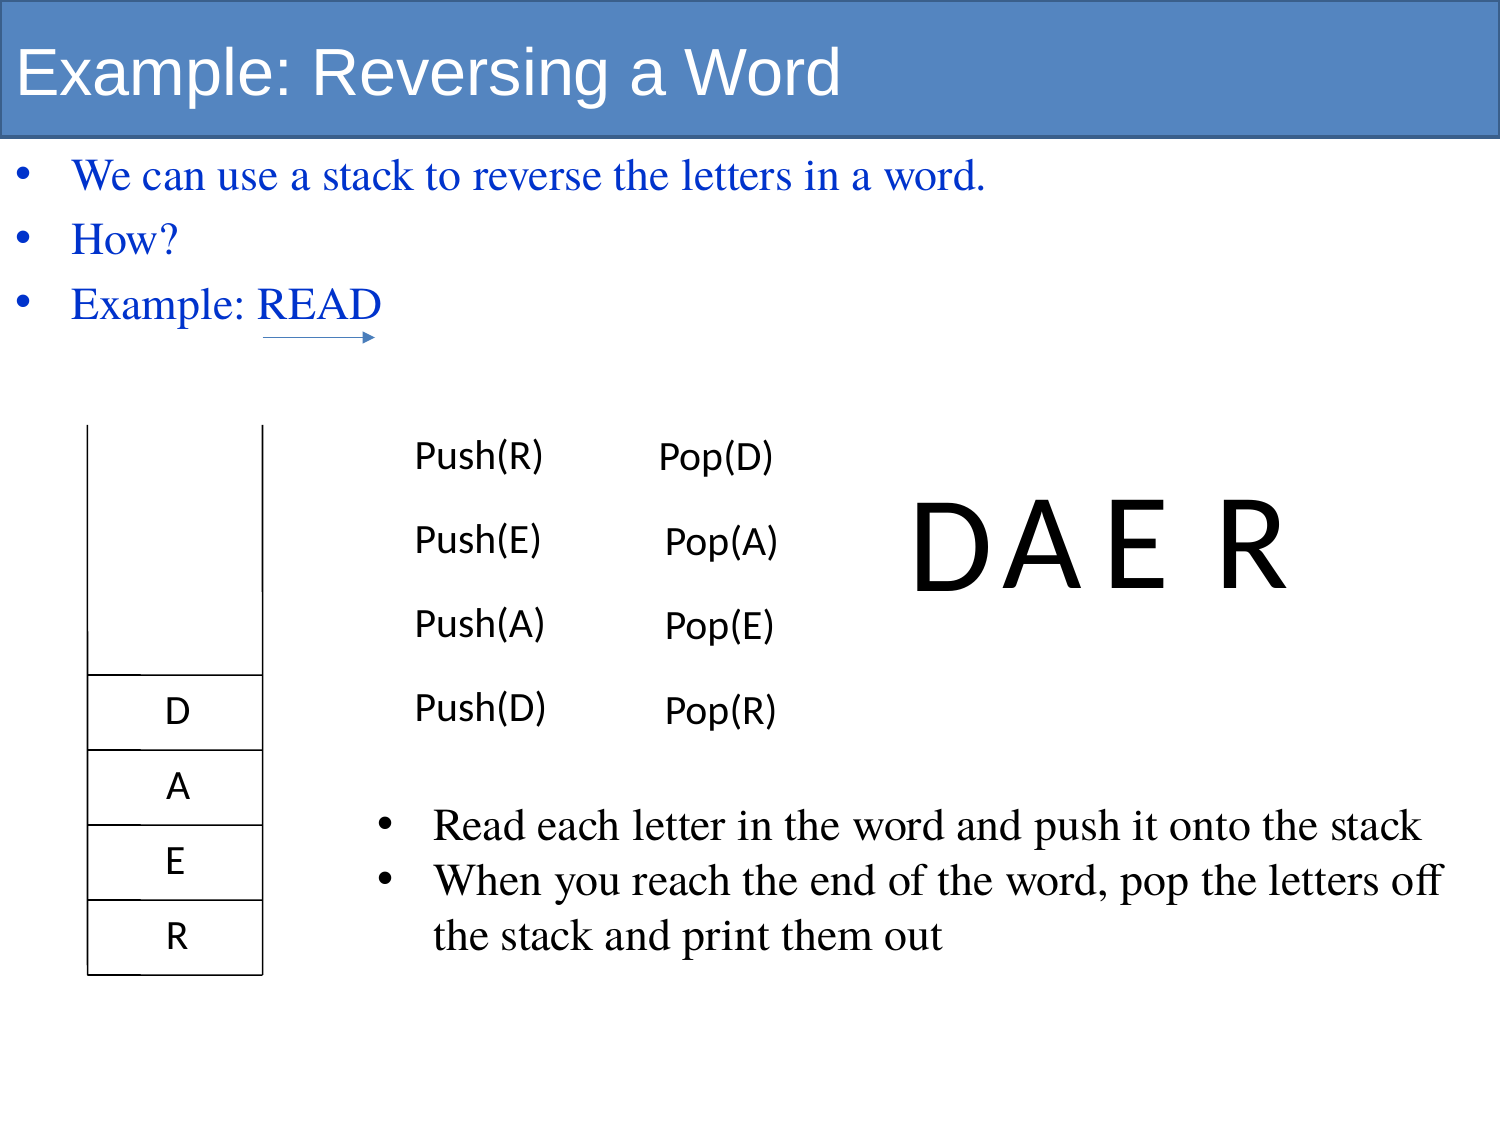

# Example: Reversing a Word
We can use a stack to reverse the letters in a word.
How?
Example: READ
Push(R)
Pop(D)

A
E
R
D
Push(E)
Pop(A)
Push(A)
Pop(E)
Push(D)

D
Pop(R)

A
Read each letter in the word and push it onto the stack
When you reach the end of the word, pop the letters off the stack and print them out

E

R